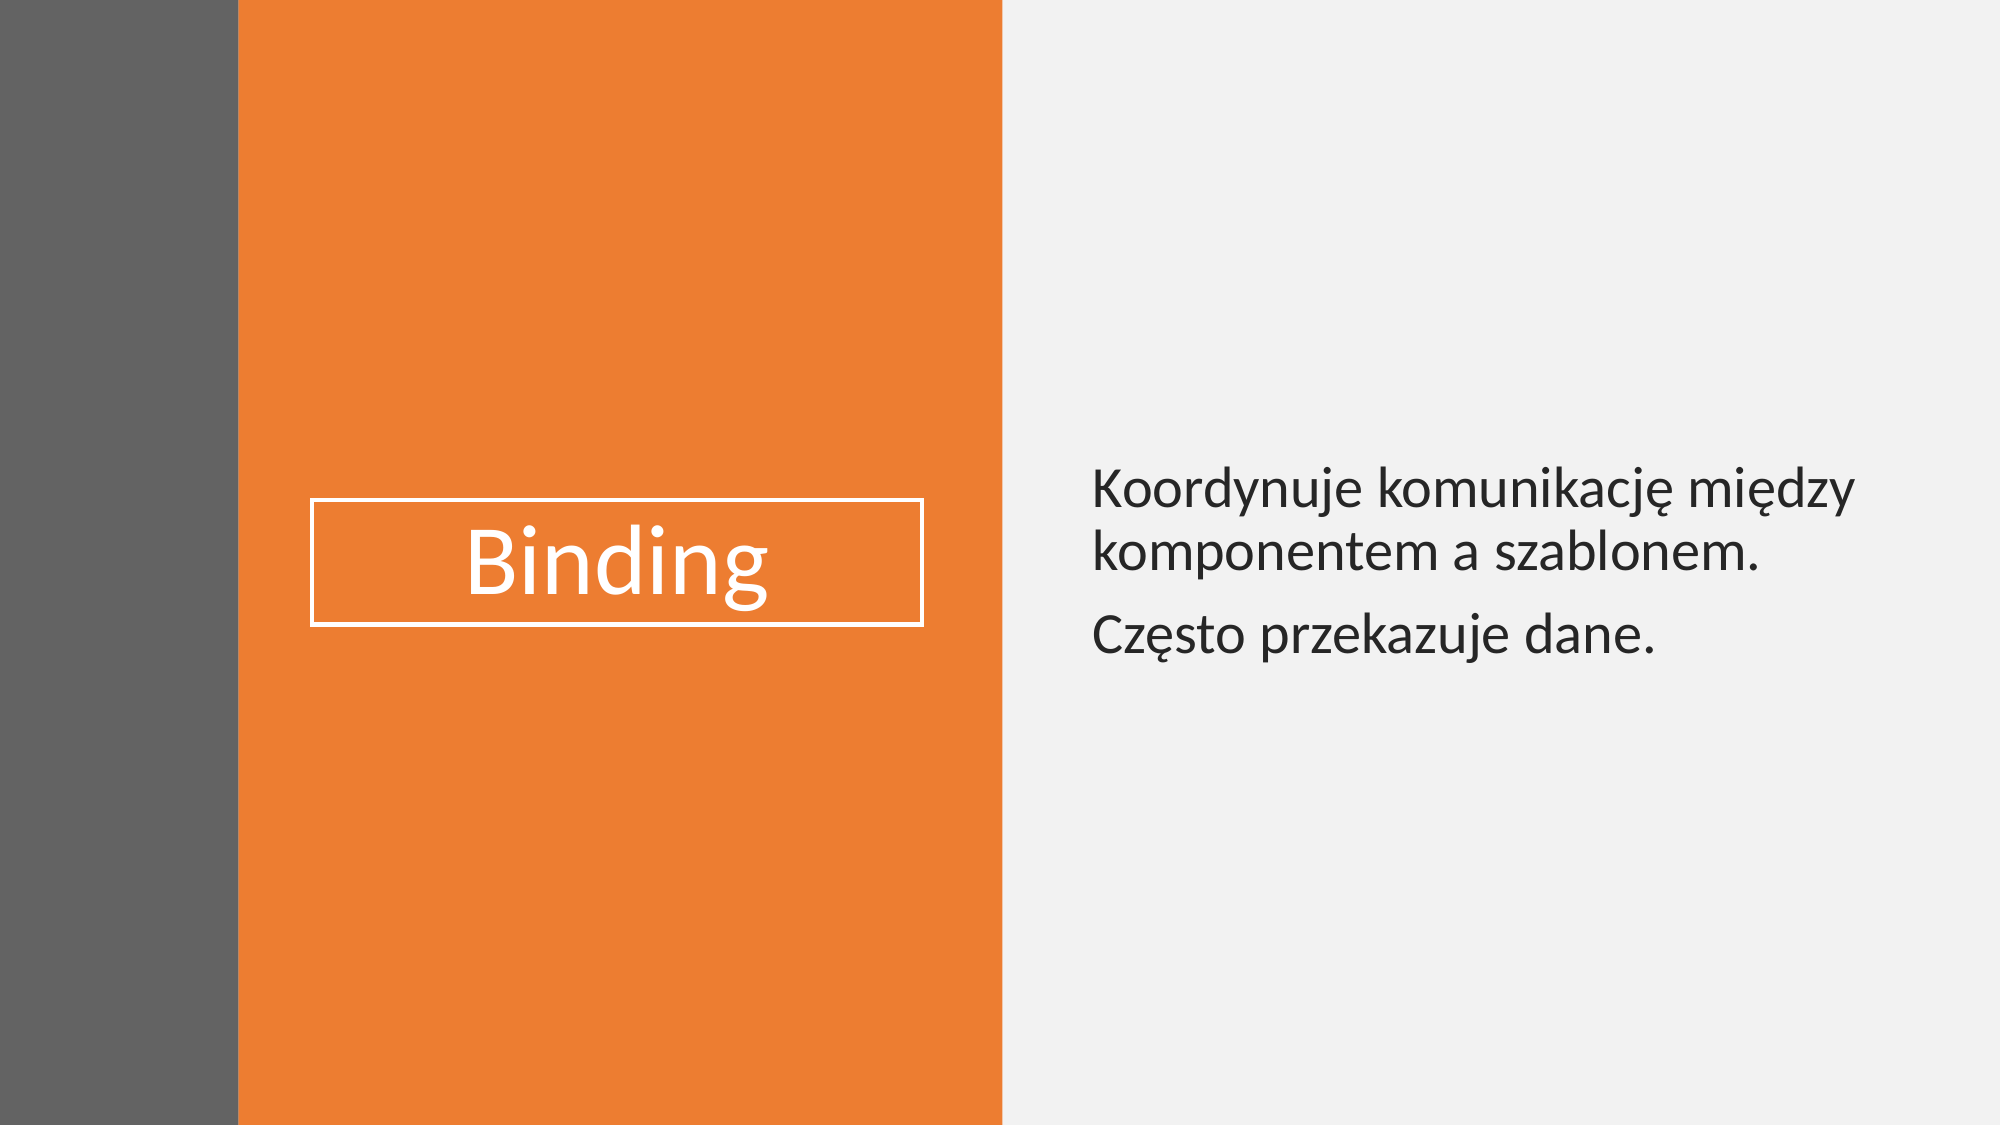

Koordynuje komunikację między komponentem a szablonem.
Często przekazuje dane.
# Binding